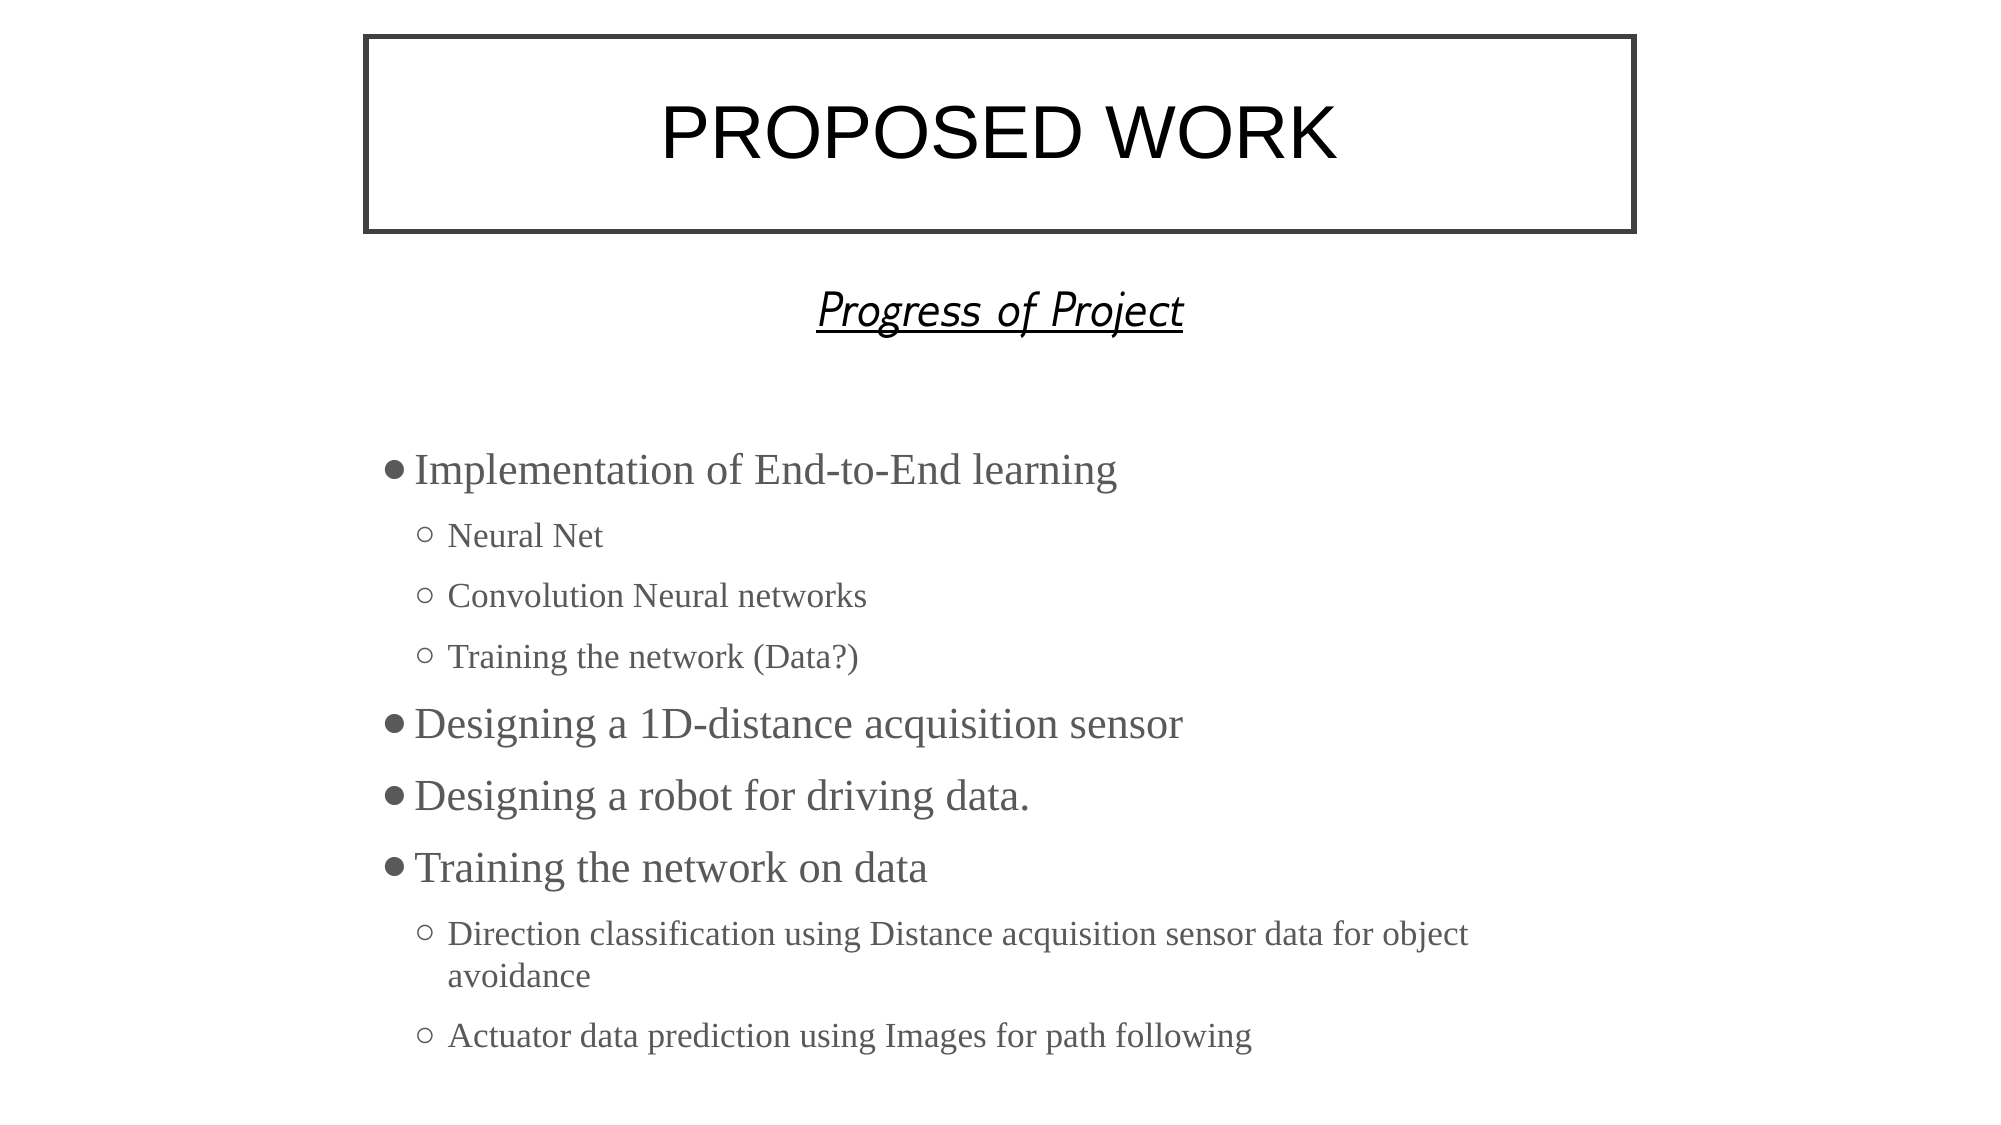

PROPOSED WORK
Progress of Project
Implementation of End-to-End learning
Neural Net
Convolution Neural networks
Training the network (Data?)
Designing a 1D-distance acquisition sensor
Designing a robot for driving data.
Training the network on data
Direction classification using Distance acquisition sensor data for object avoidance
Actuator data prediction using Images for path following